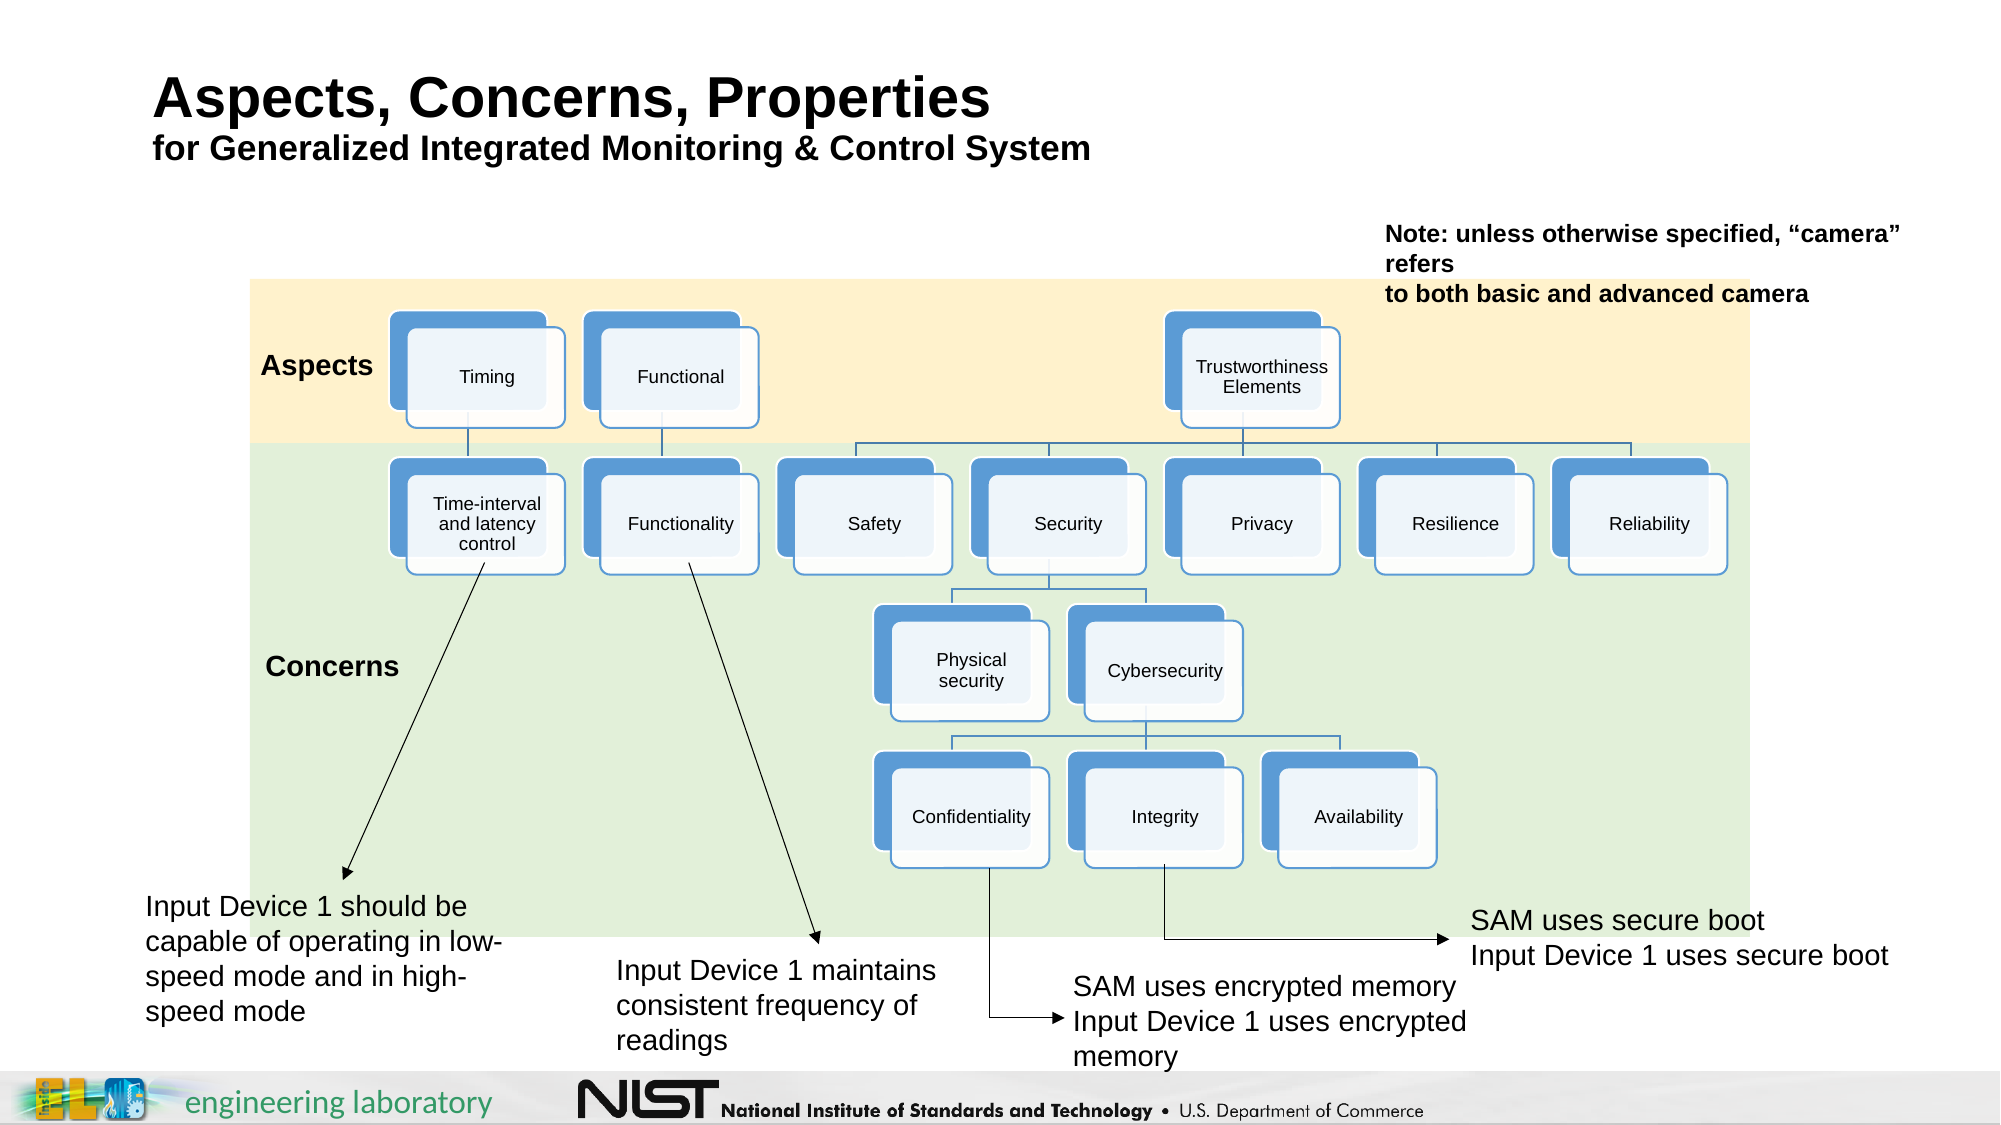

Timing
Time-interval and latency control
Functional
Functionality
Trustworthiness Elements
Safety
Security
Physical security
Cybersecurity
Confidentiality
Integrity
Availability
Privacy
Resilience
Reliability
# Aspects, Concerns, Properties for Generalized Integrated Monitoring & Control System
Note: unless otherwise specified, “camera” refers
to both basic and advanced camera

Aspects

Concerns
Input Device 1 should be capable of operating in low-speed mode and in high-speed mode
SAM uses secure boot
Input Device 1 uses secure boot
Input Device 1 maintains consistent frequency of readings
SAM uses encrypted memory
Input Device 1 uses encrypted memory